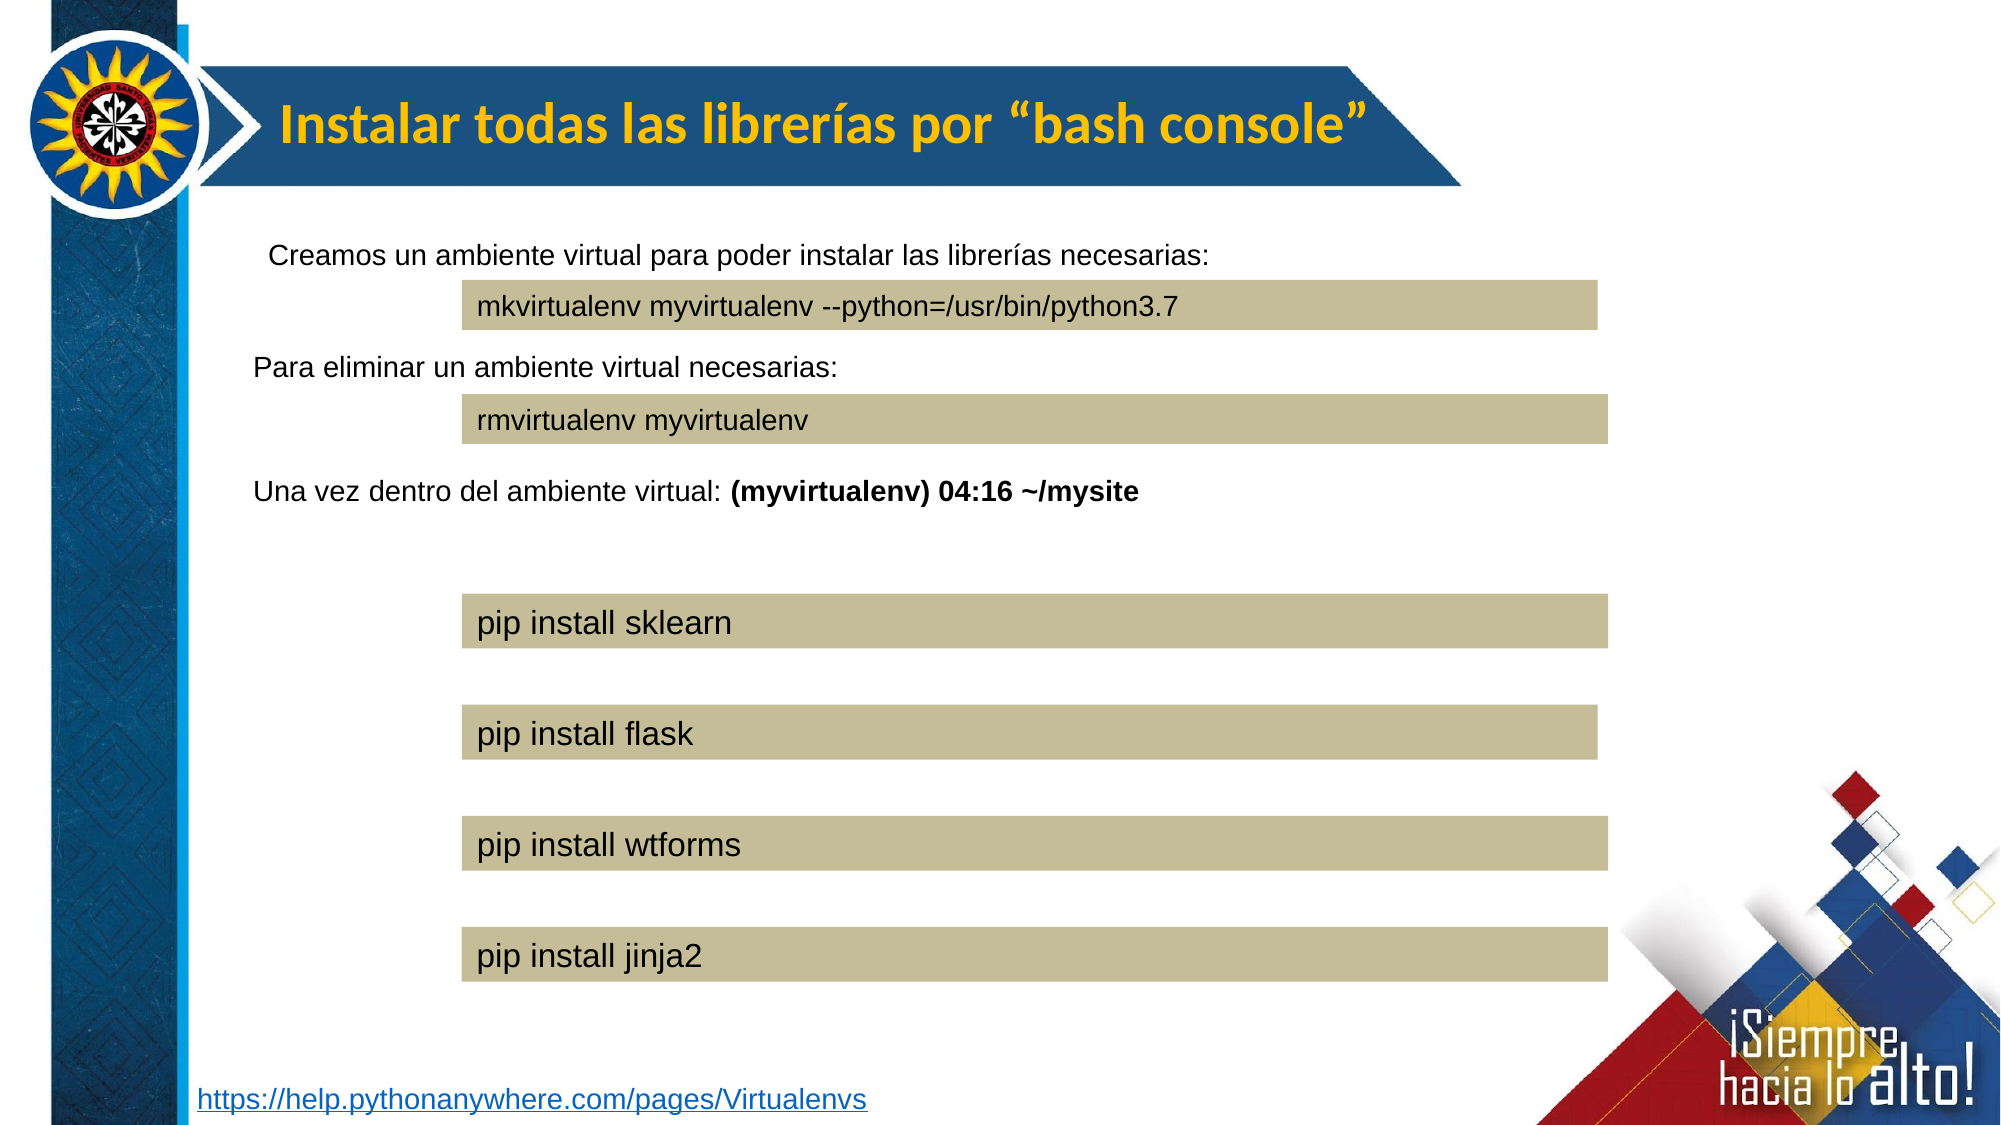

Instalar todas las librerías por “bash console”
Creamos un ambiente virtual para poder instalar las librerías necesarias:
mkvirtualenv myvirtualenv --python=/usr/bin/python3.7
Para eliminar un ambiente virtual necesarias:
rmvirtualenv myvirtualenv
Una vez dentro del ambiente virtual: (myvirtualenv) 04:16 ~/mysite
pip install sklearn
pip install flask
pip install wtforms
pip install jinja2
https://help.pythonanywhere.com/pages/Virtualenvs